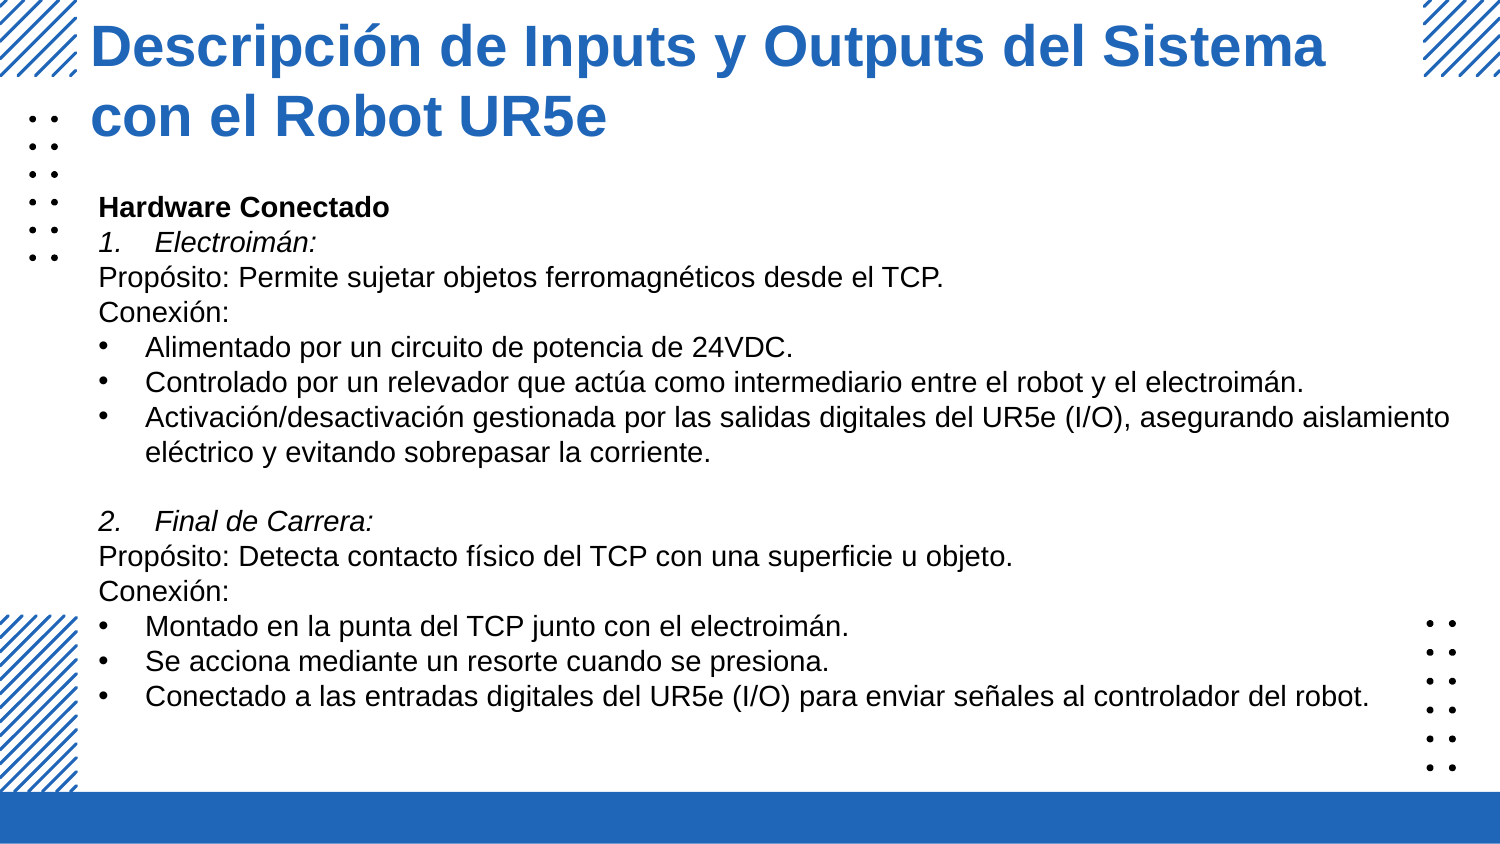

Descripción de Inputs y Outputs del Sistema con el Robot UR5e
Hardware Conectado
Electroimán:
Propósito: Permite sujetar objetos ferromagnéticos desde el TCP.
Conexión:
Alimentado por un circuito de potencia de 24VDC.
Controlado por un relevador que actúa como intermediario entre el robot y el electroimán.
Activación/desactivación gestionada por las salidas digitales del UR5e (I/O), asegurando aislamiento eléctrico y evitando sobrepasar la corriente.

Final de Carrera:
Propósito: Detecta contacto físico del TCP con una superficie u objeto.
Conexión:
Montado en la punta del TCP junto con el electroimán.
Se acciona mediante un resorte cuando se presiona.
Conectado a las entradas digitales del UR5e (I/O) para enviar señales al controlador del robot.